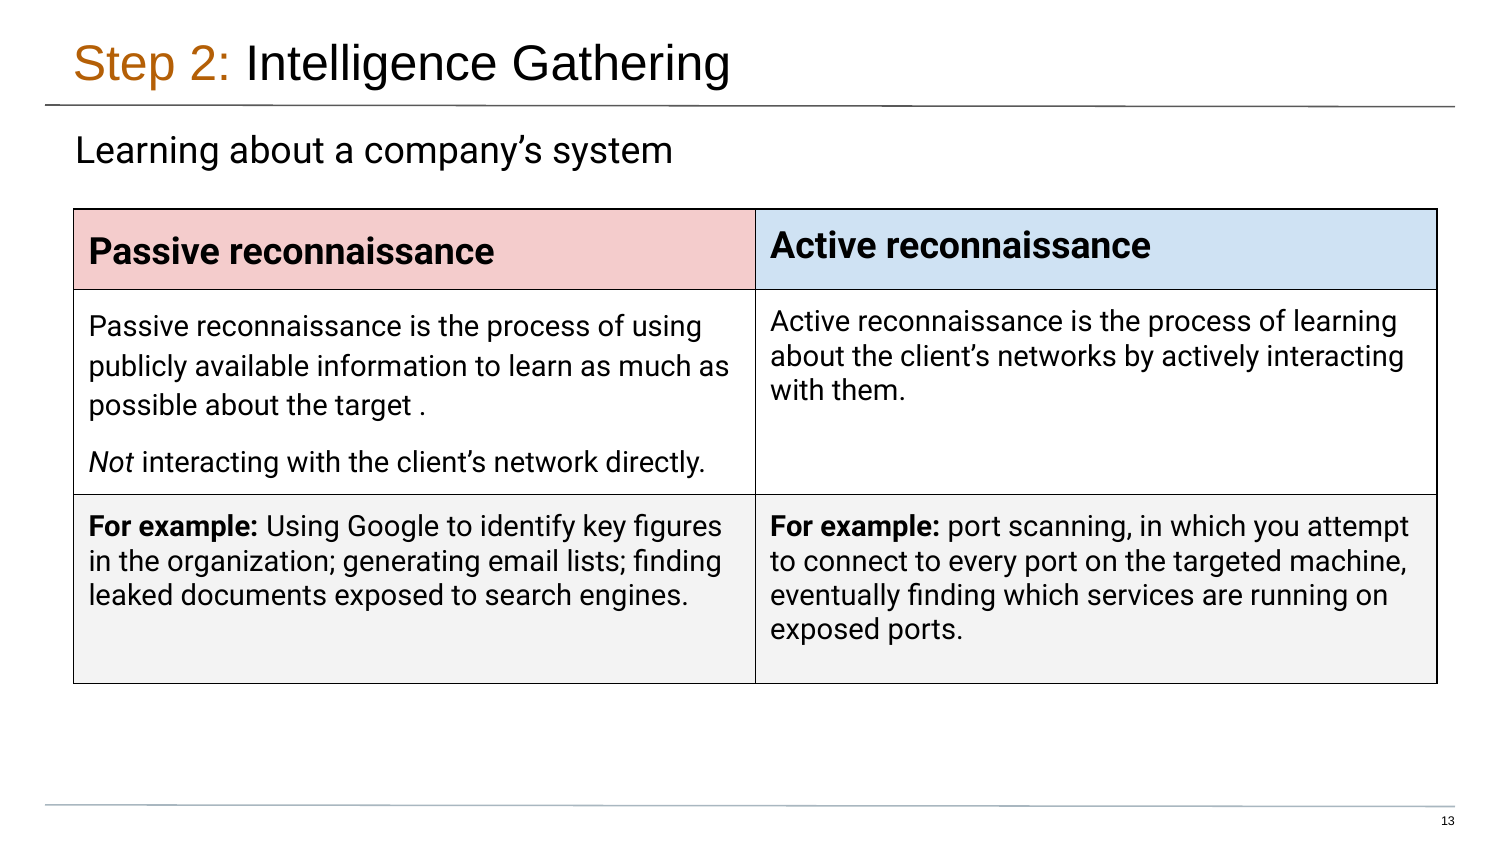

# Step 2: Intelligence Gathering

Learning about a company’s system
| Passive reconnaissance | Active reconnaissance |
| --- | --- |
| Passive reconnaissance is the process of using publicly available information to learn as much as possible about the target . Not interacting with the client’s network directly. | Active reconnaissance is the process of learning about the client’s networks by actively interacting with them. |
| For example: Using Google to identify key figures in the organization; generating email lists; finding leaked documents exposed to search engines. | For example: port scanning, in which you attempt to connect to every port on the targeted machine, eventually finding which services are running on exposed ports. |

13